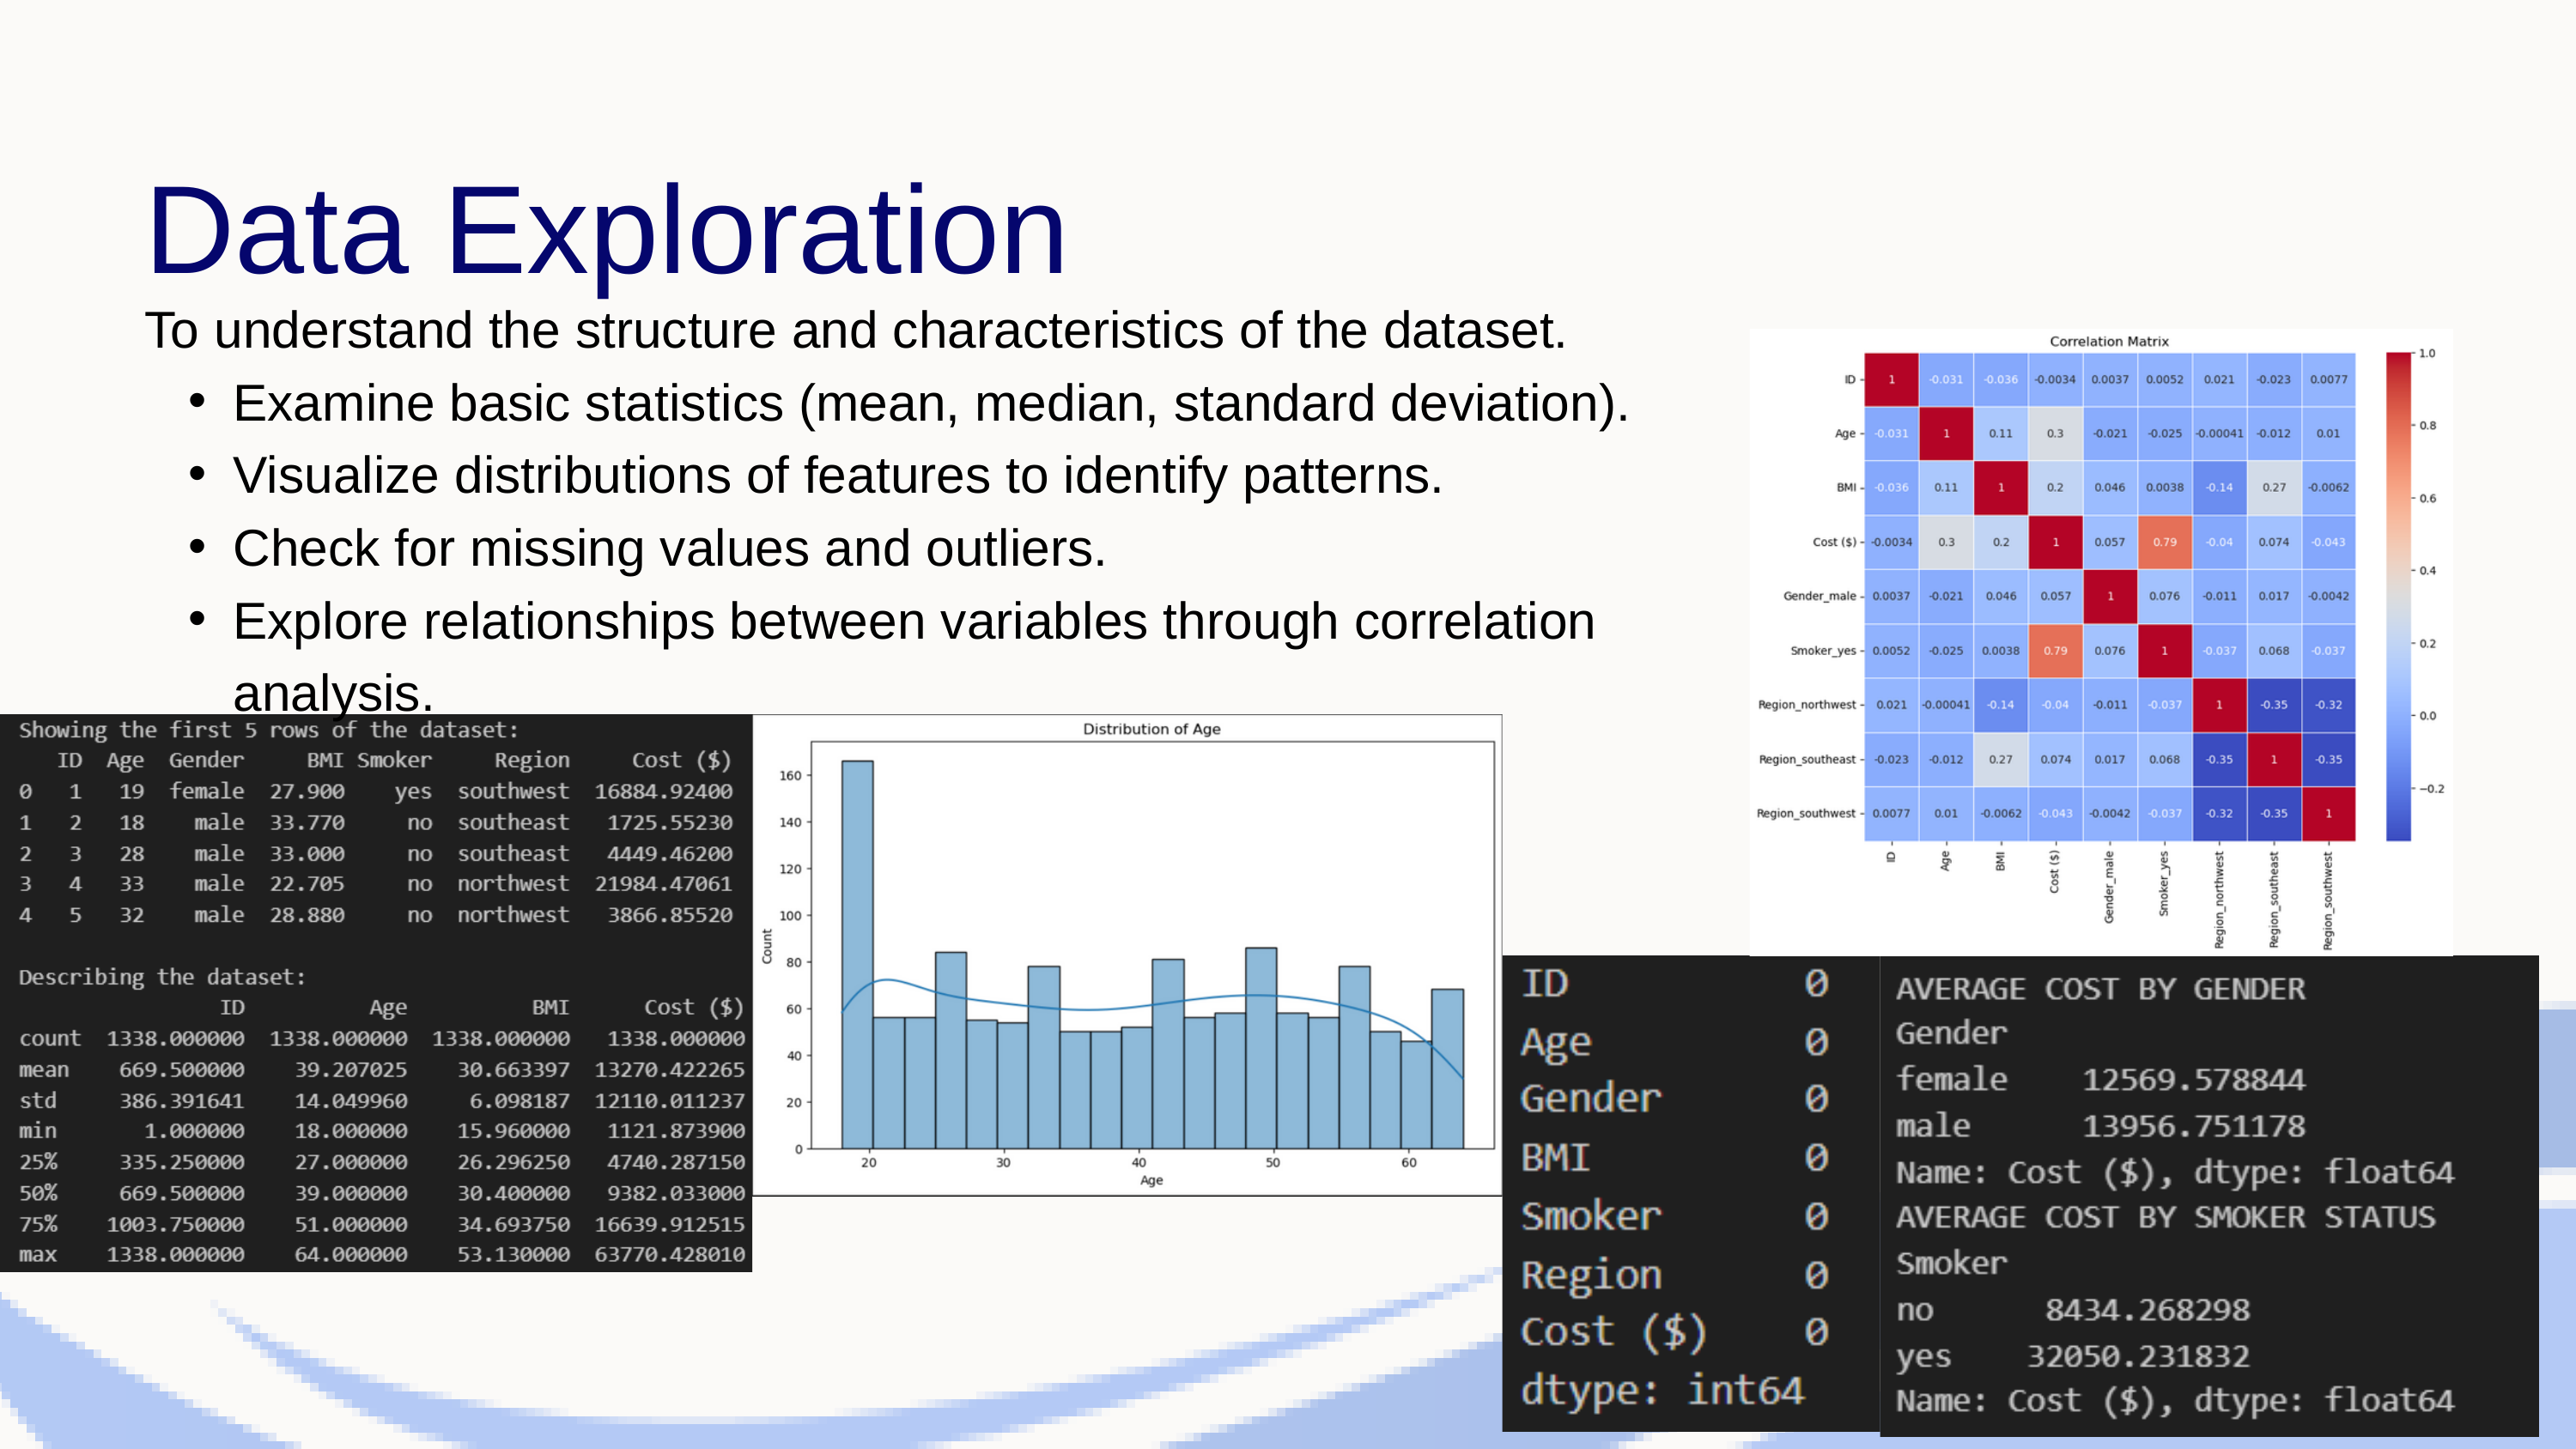

Data Exploration
To understand the structure and characteristics of the dataset.
Examine basic statistics (mean, median, standard deviation).
Visualize distributions of features to identify patterns.
Check for missing values and outliers.
Explore relationships between variables through correlation analysis.